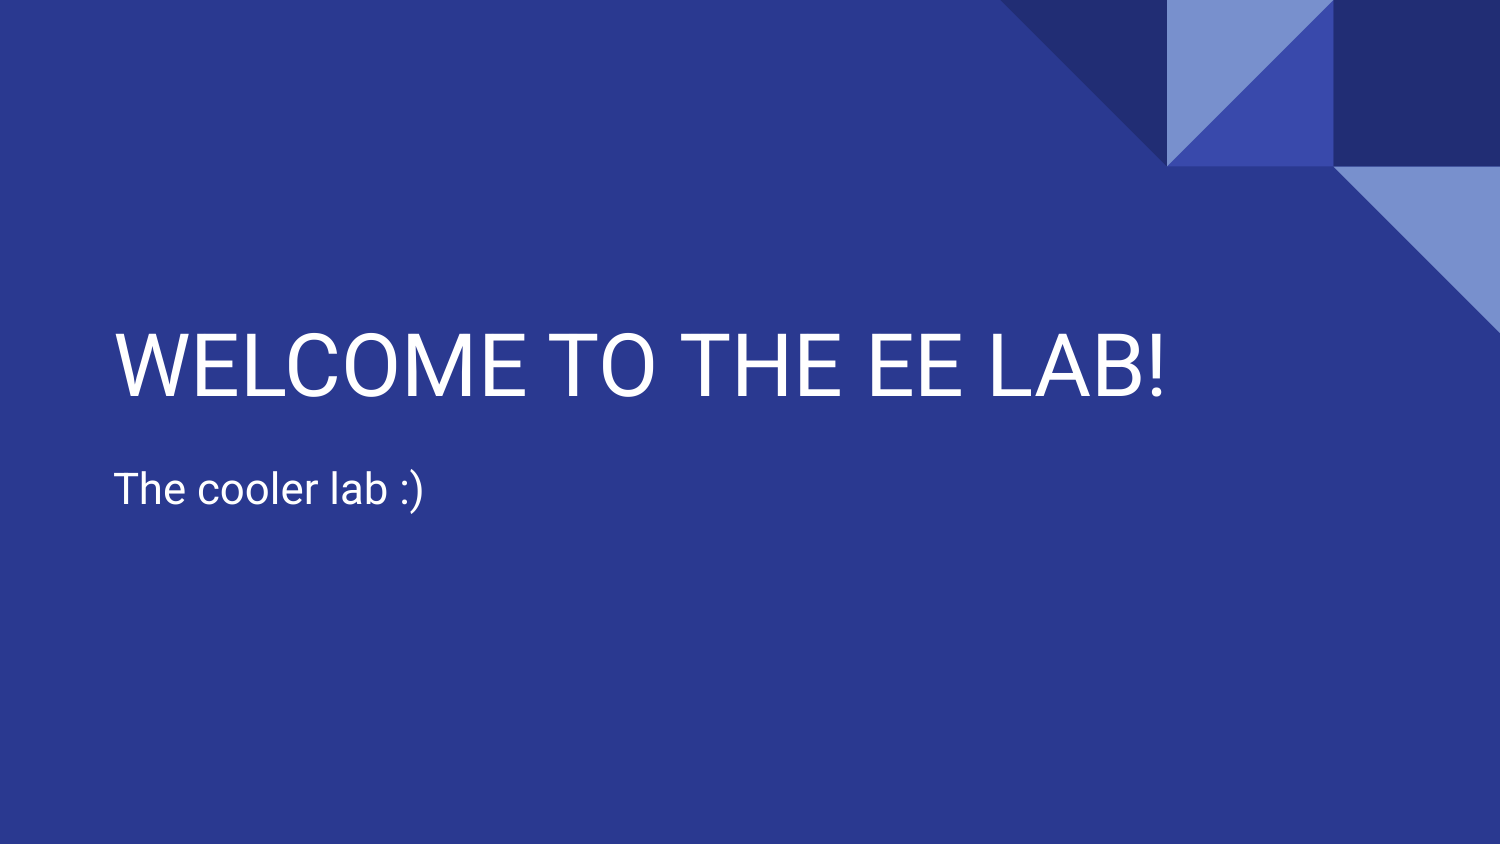

# WELCOME TO THE EE LAB!
The cooler lab :)